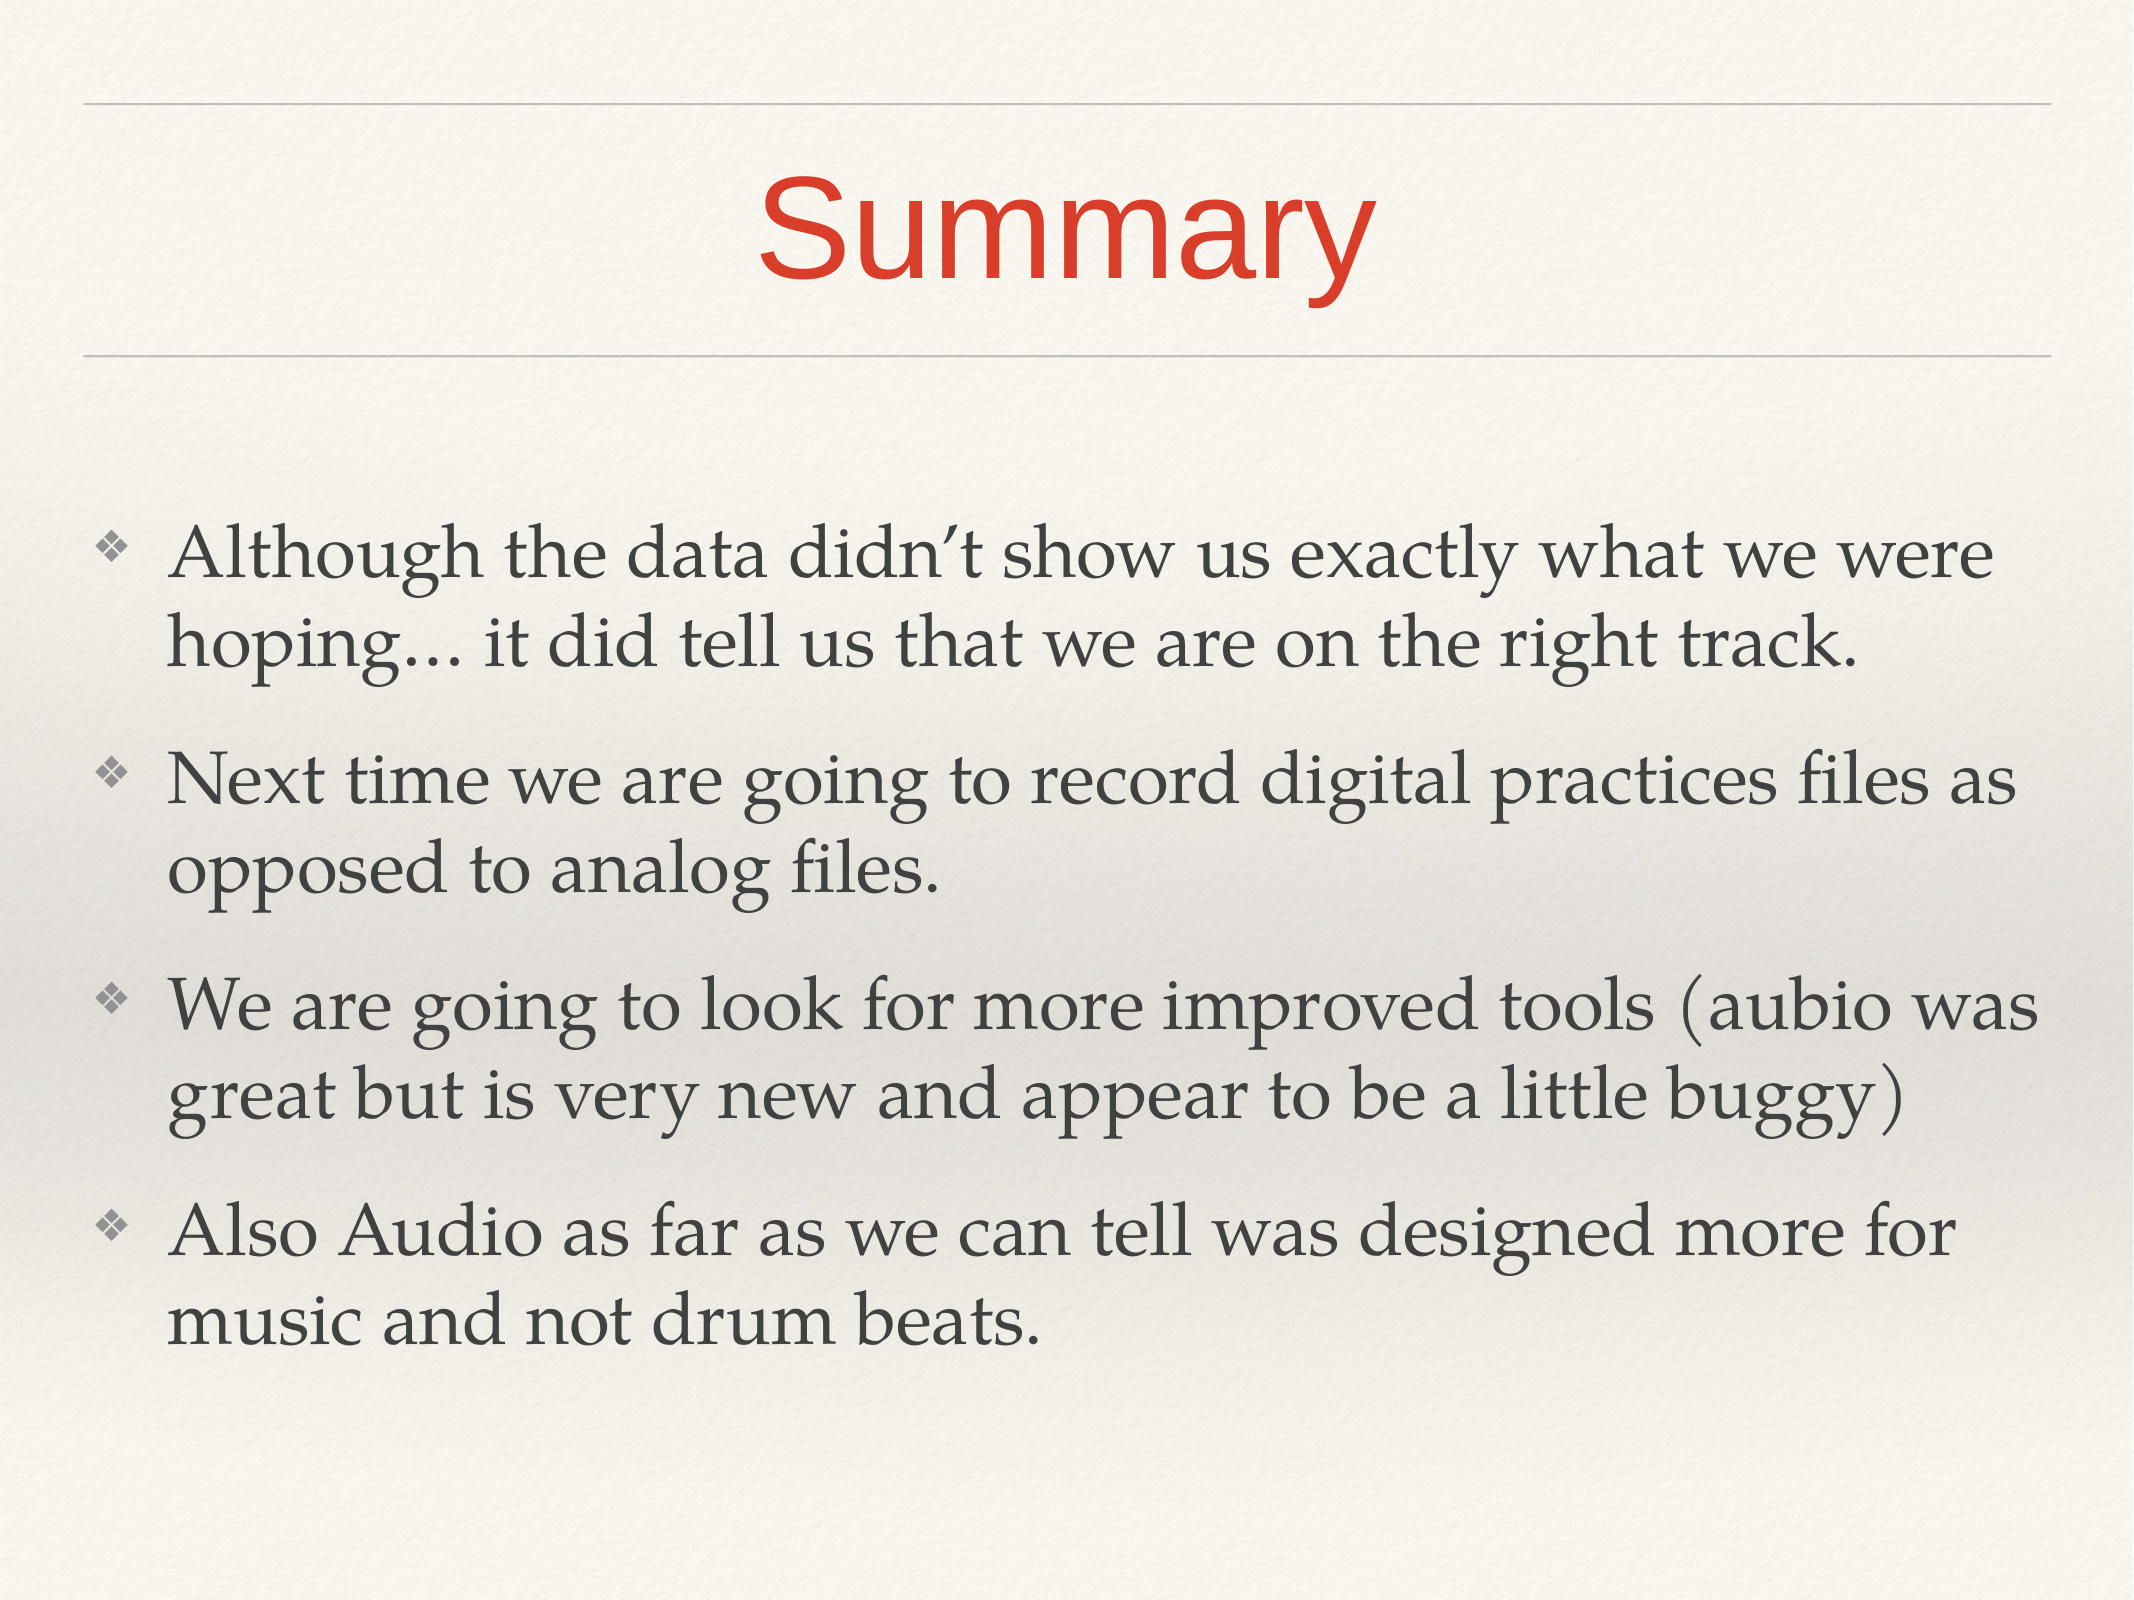

# Summary
Although the data didn’t show us exactly what we were hoping… it did tell us that we are on the right track.
Next time we are going to record digital practices files as opposed to analog files.
We are going to look for more improved tools (aubio was great but is very new and appear to be a little buggy)
Also Audio as far as we can tell was designed more for music and not drum beats.